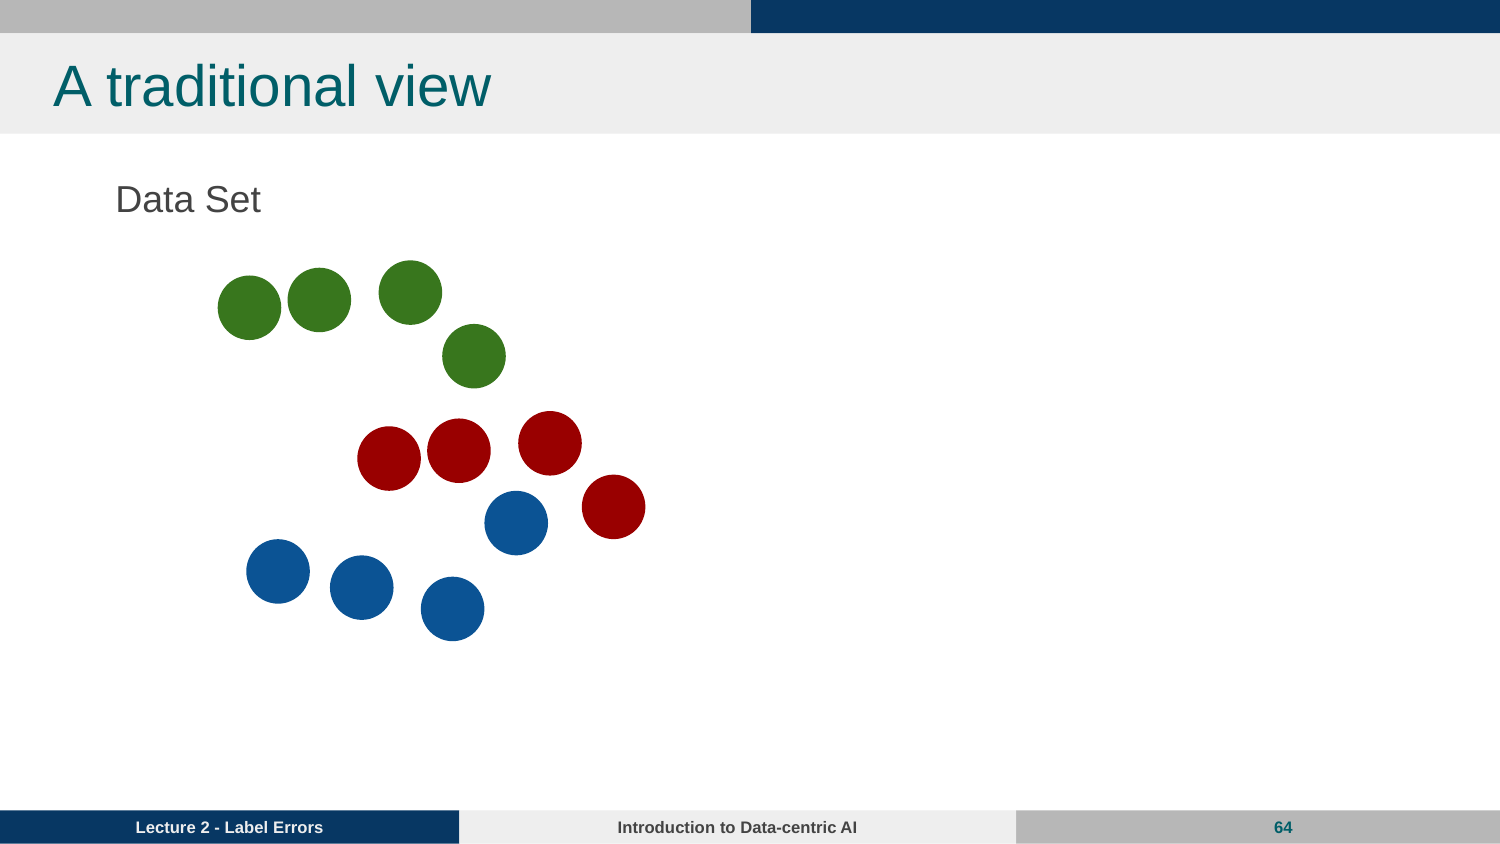

# A traditional view
       Data Set

64